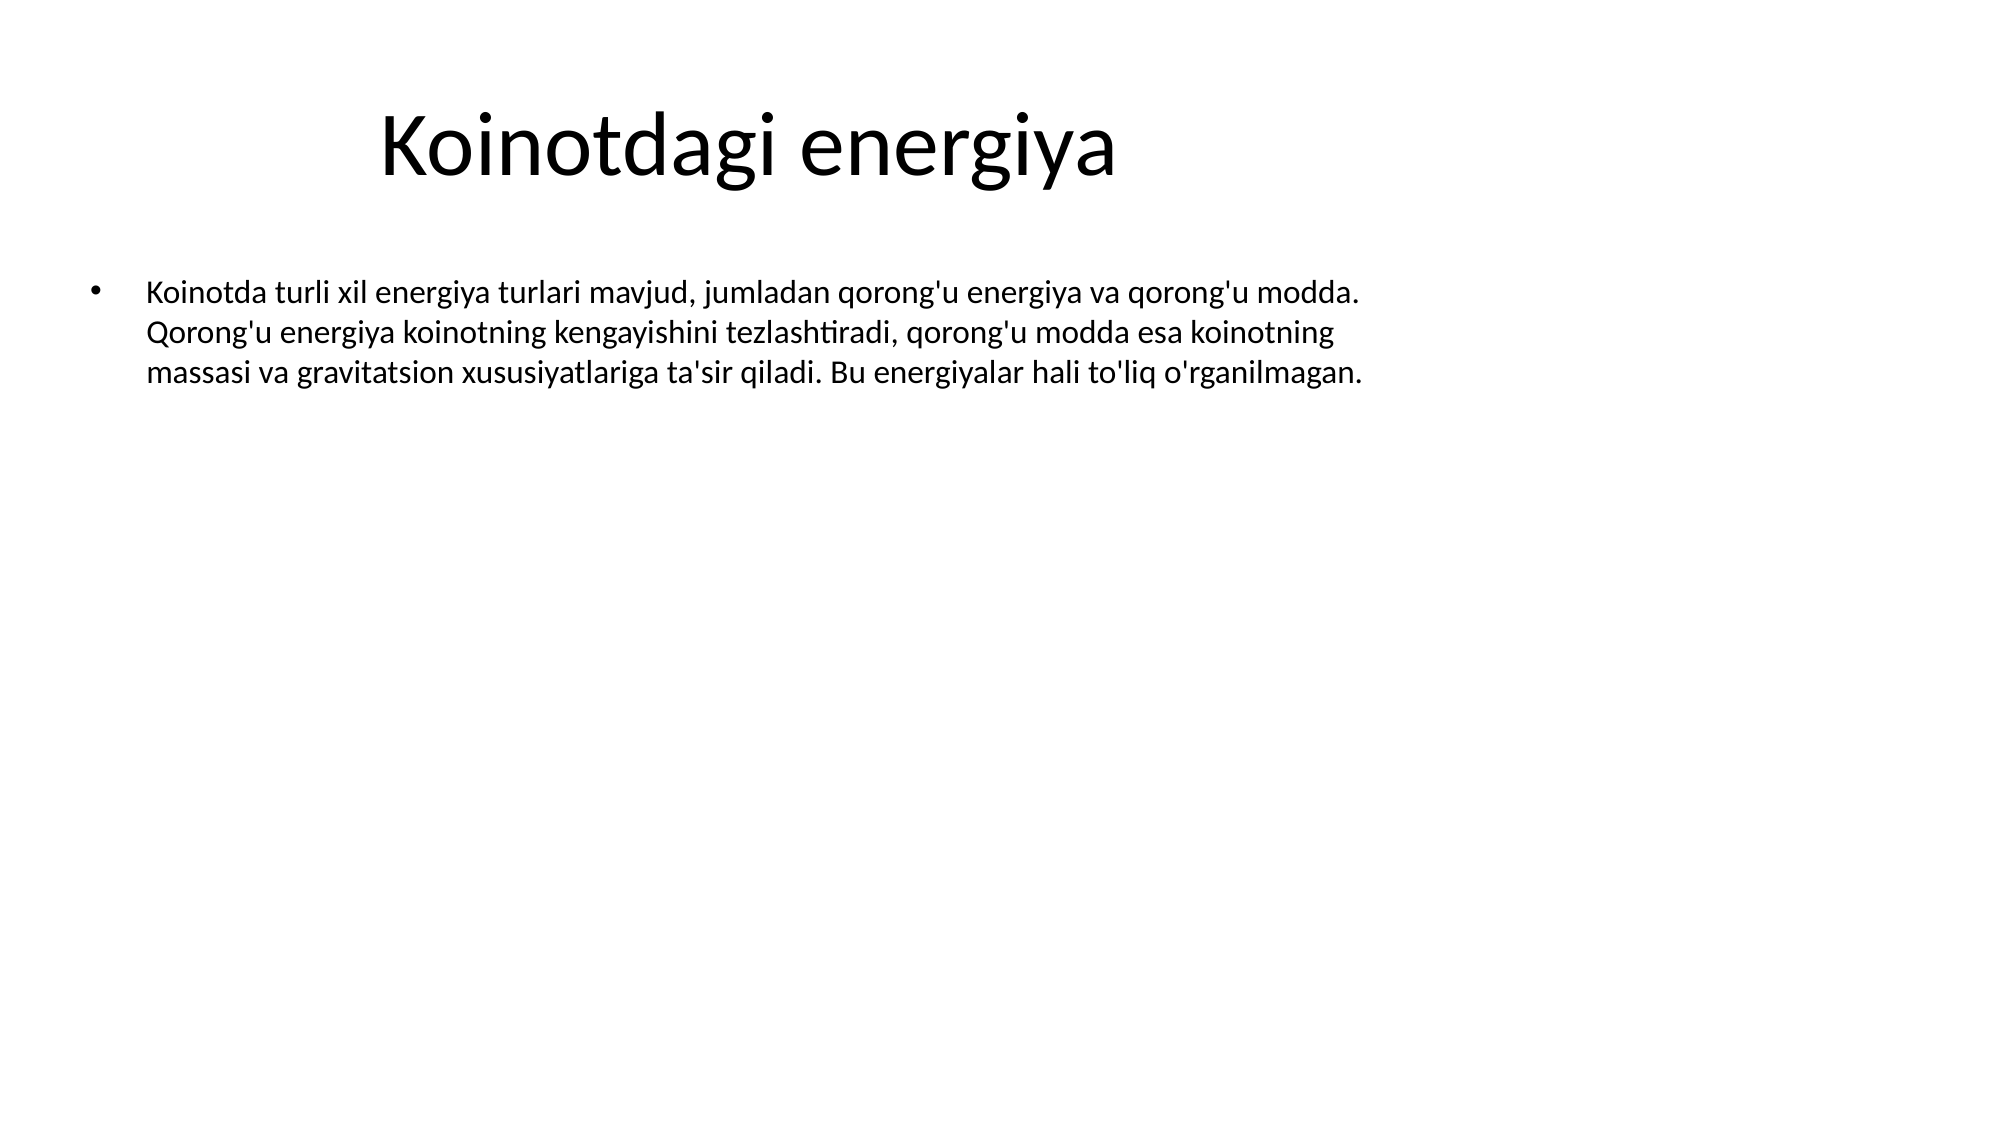

# Koinotdagi energiya
Koinotda turli xil energiya turlari mavjud, jumladan qorong'u energiya va qorong'u modda. Qorong'u energiya koinotning kengayishini tezlashtiradi, qorong'u modda esa koinotning massasi va gravitatsion xususiyatlariga ta'sir qiladi. Bu energiyalar hali to'liq o'rganilmagan.